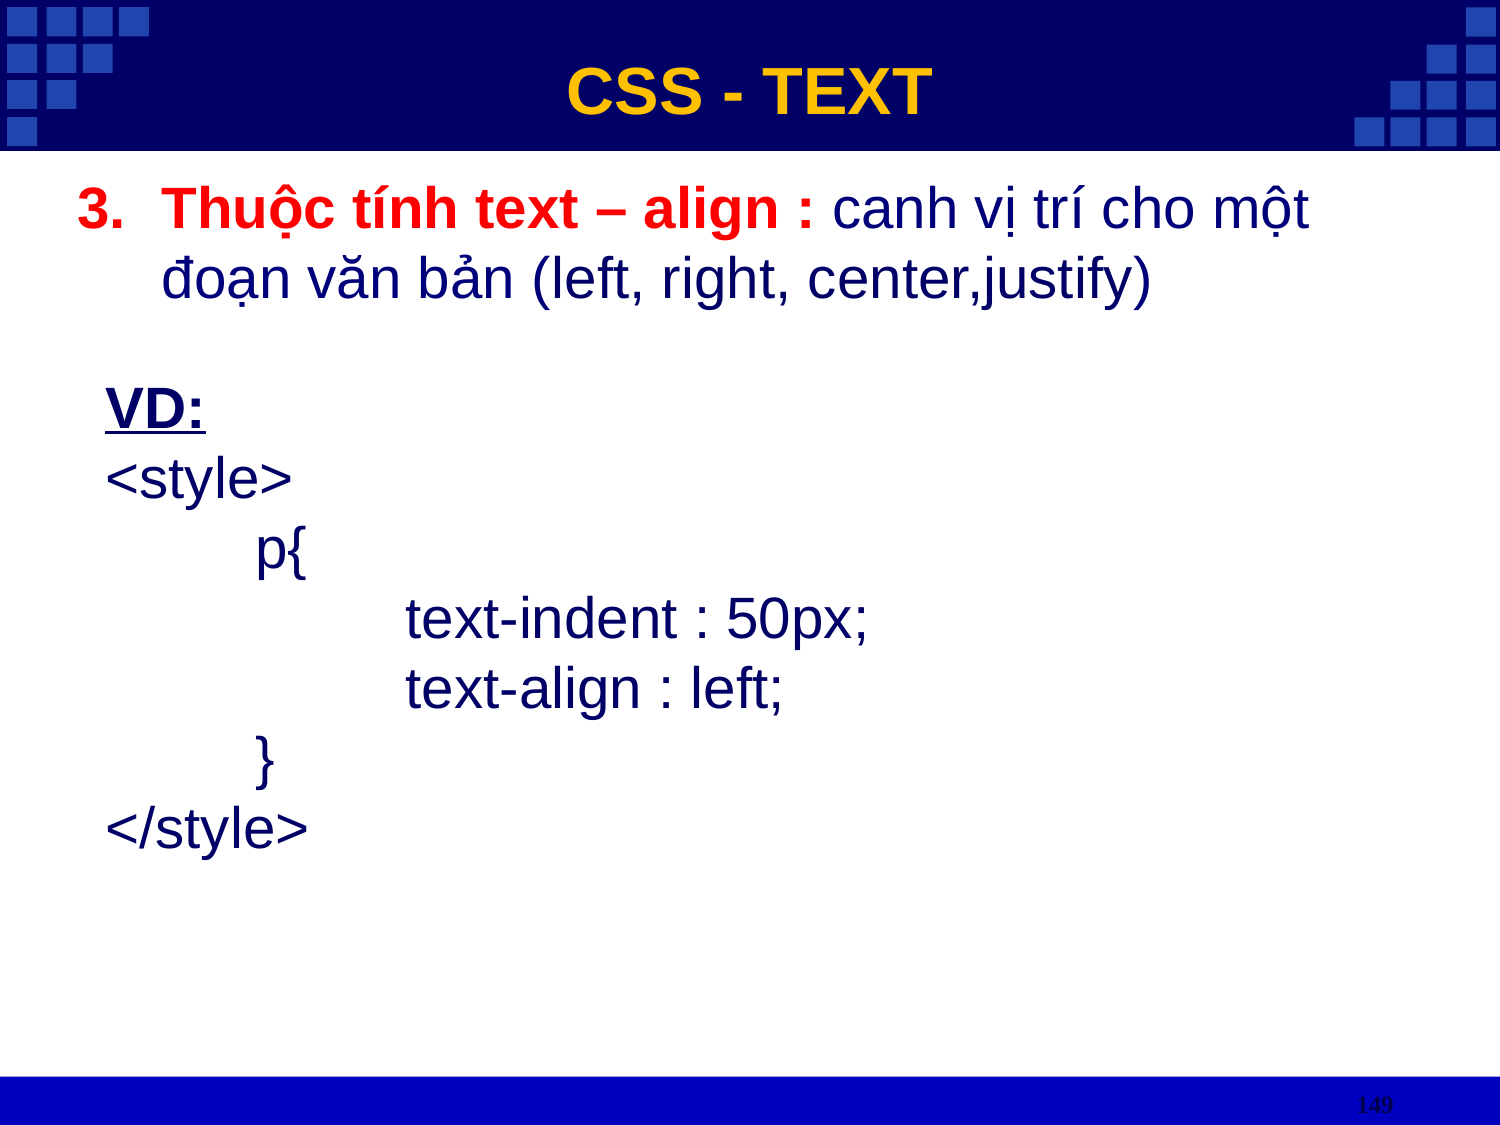

CSS - TEXT
Thuộc tính text – align : canh vị trí cho một đoạn văn bản (left, right, center,justify)

VD:
<style>
	p{
		text-indent : 50px;
		text-align : left;
	}
</style>
149